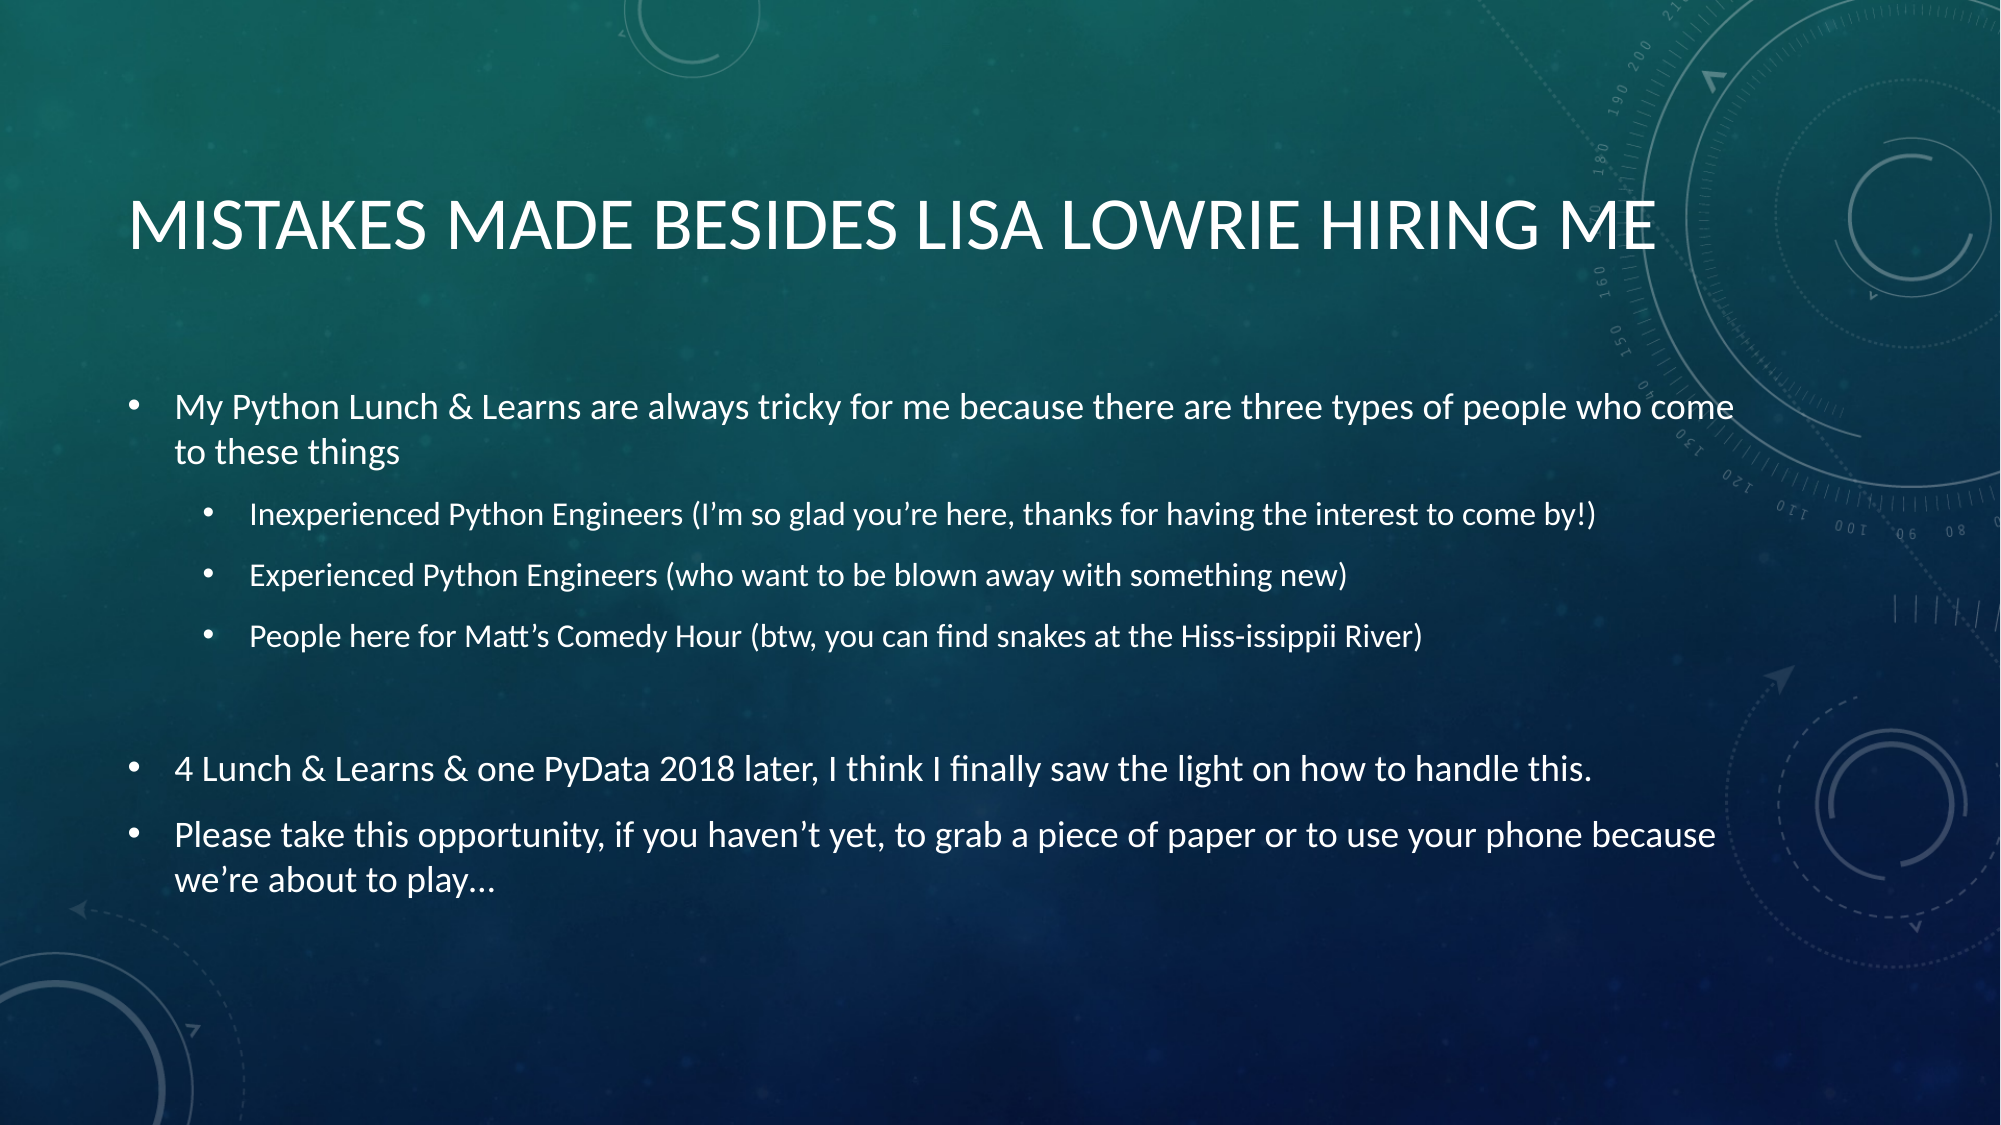

# Mistakes made besides lisa lowrie hiring me
My Python Lunch & Learns are always tricky for me because there are three types of people who come to these things
Inexperienced Python Engineers (I’m so glad you’re here, thanks for having the interest to come by!)
Experienced Python Engineers (who want to be blown away with something new)
People here for Matt’s Comedy Hour (btw, you can find snakes at the Hiss-issippii River)

4 Lunch & Learns & one PyData 2018 later, I think I finally saw the light on how to handle this.
Please take this opportunity, if you haven’t yet, to grab a piece of paper or to use your phone because we’re about to play…